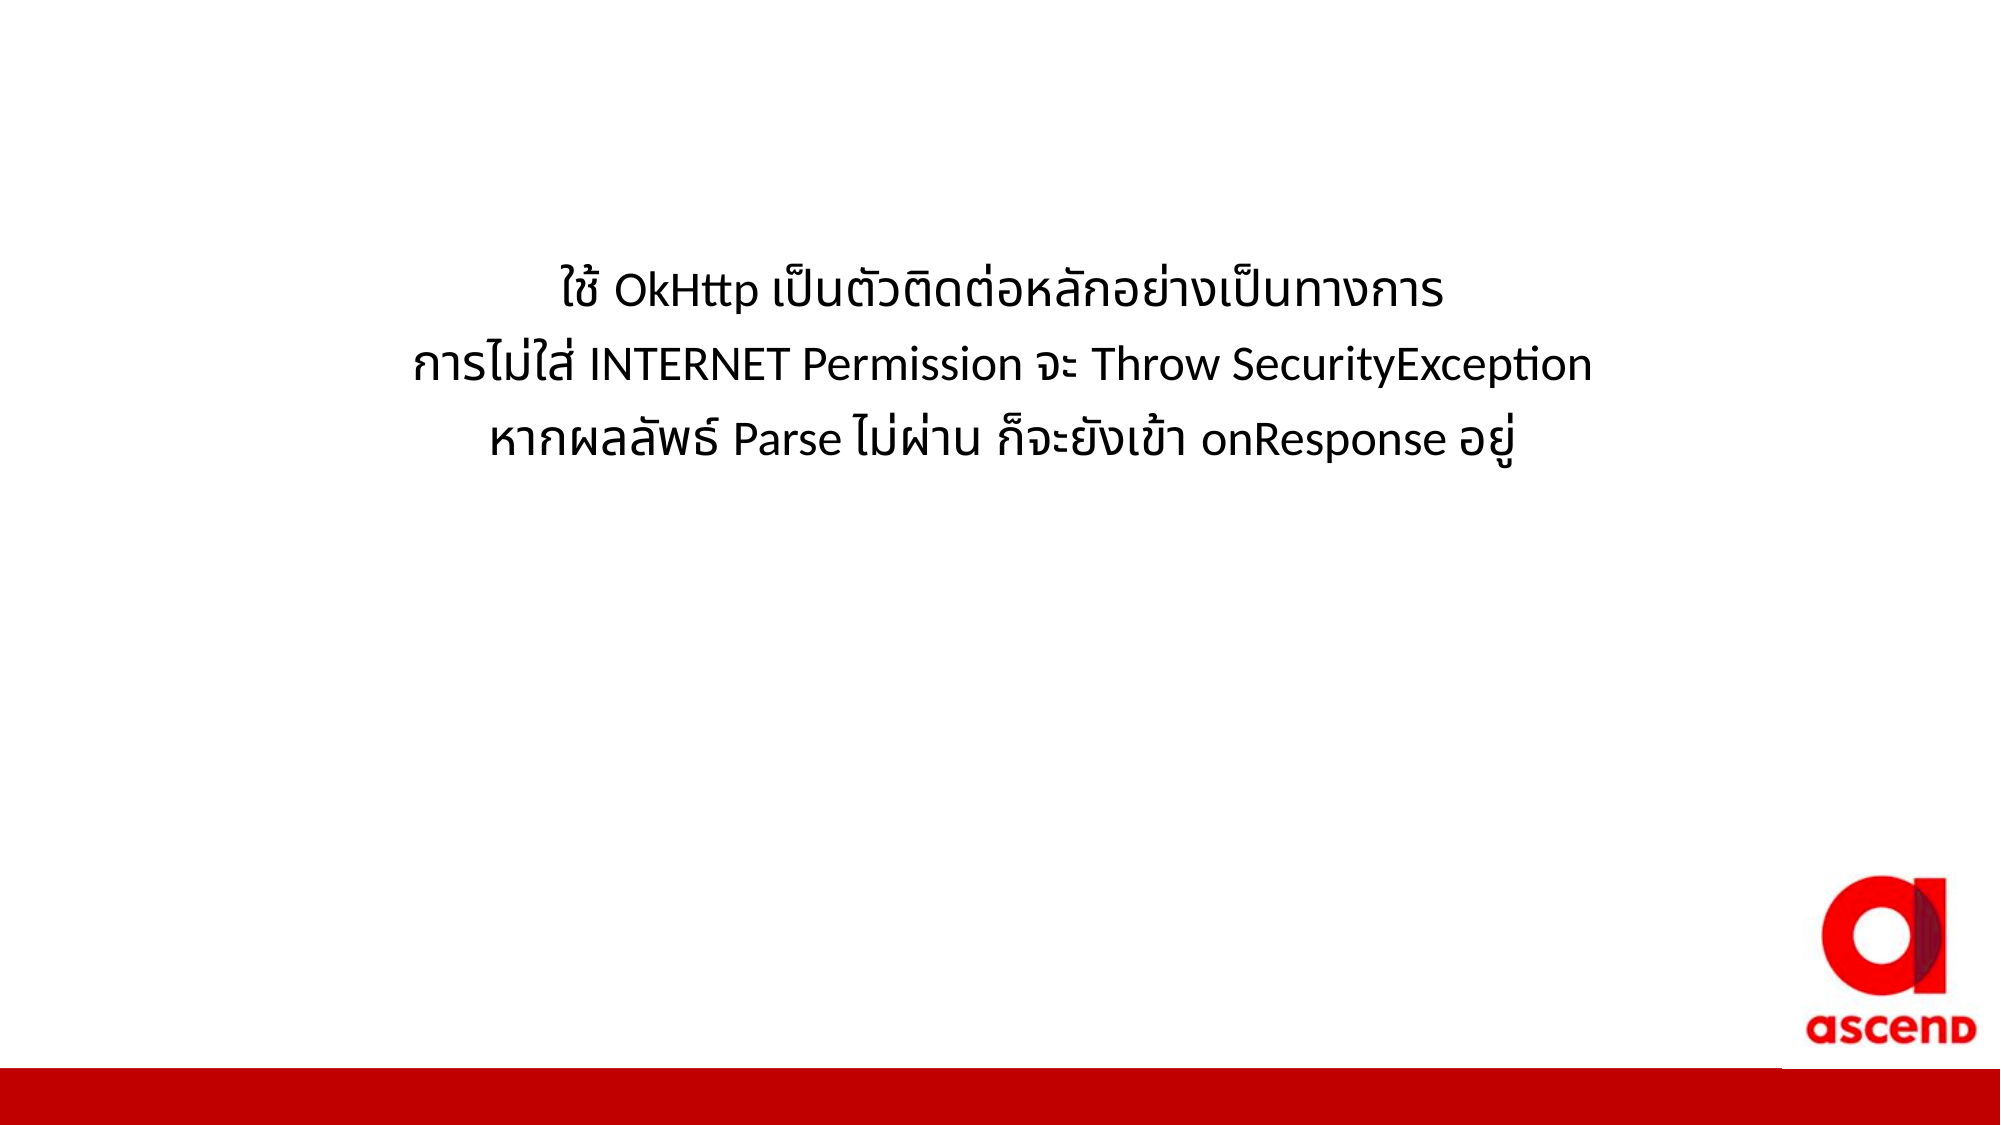

ใช้ OkHttp เป็นตัวติดต่อหลักอย่างเป็นทางการ
การไม่ใส่ INTERNET Permission จะ Throw SecurityException
หากผลลัพธ์ Parse ไม่ผ่าน ก็จะยังเข้า onResponse อยู่